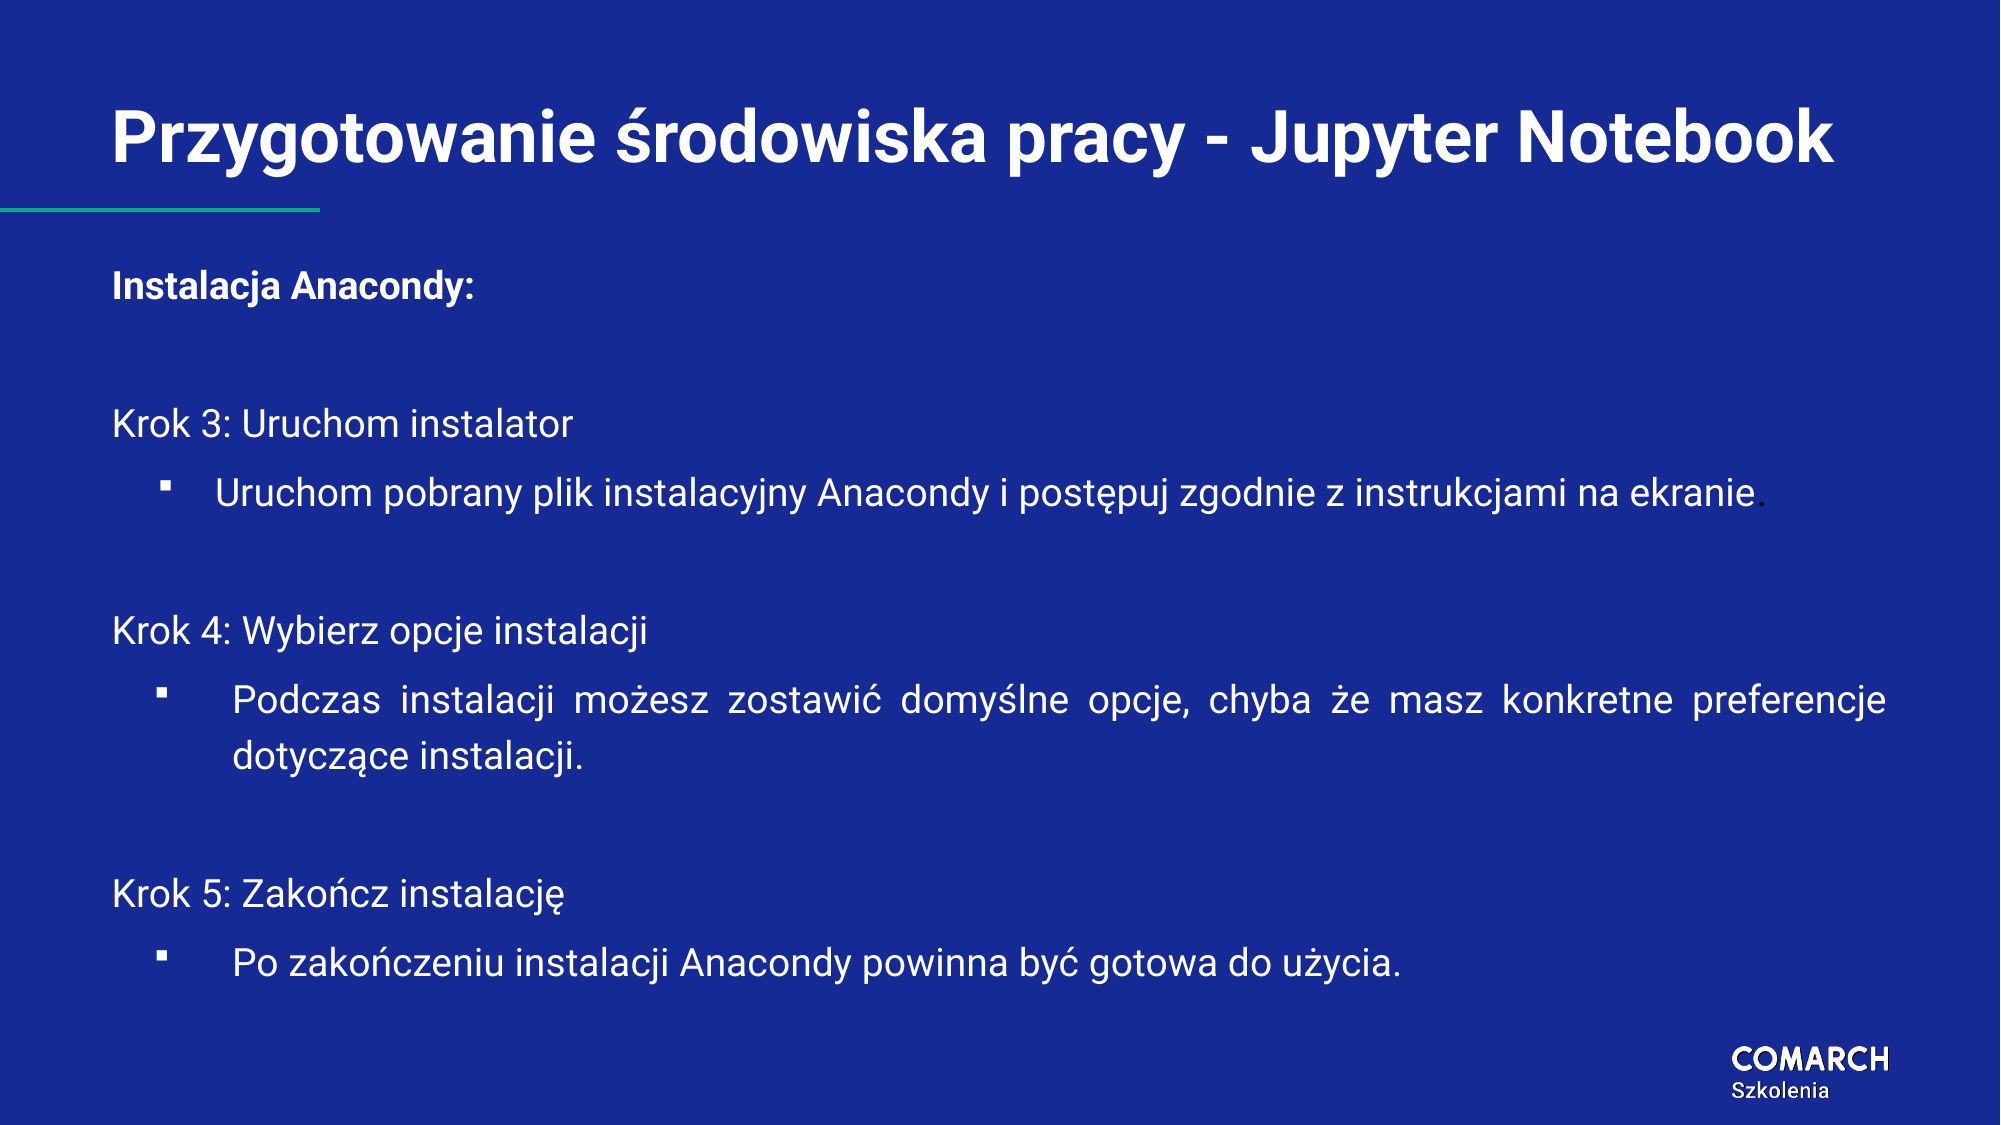

# Przygotowanie środowiska pracy - Jupyter Notebook
Instalacja Anacondy:

Krok 3: Uruchom instalator
Uruchom pobrany plik instalacyjny Anacondy i postępuj zgodnie z instrukcjami na ekranie.

Krok 4: Wybierz opcje instalacji
Podczas instalacji możesz zostawić domyślne opcje, chyba że masz konkretne preferencje dotyczące instalacji.

Krok 5: Zakończ instalację
Po zakończeniu instalacji Anacondy powinna być gotowa do użycia.